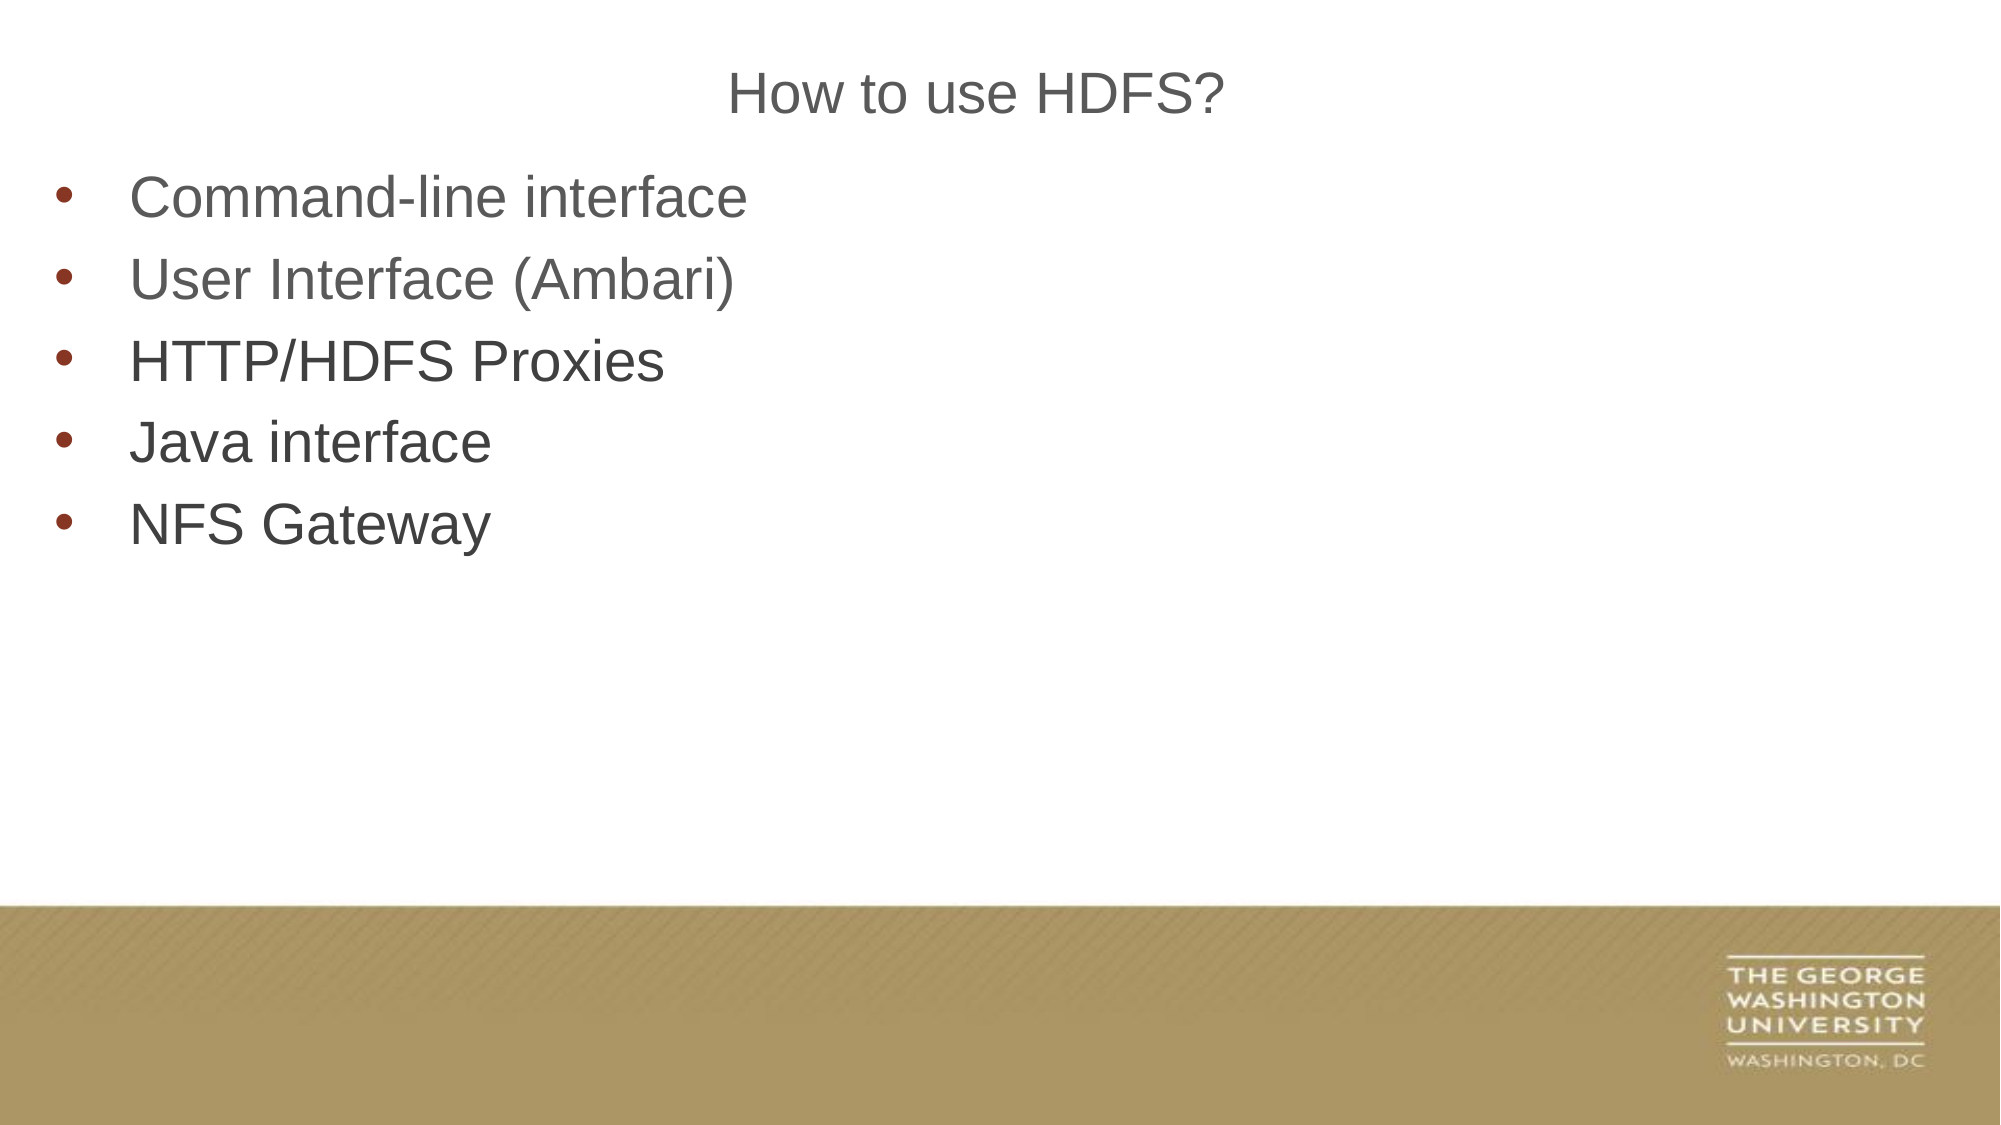

How to use HDFS?

Command-line interface
User Interface (Ambari)
HTTP/HDFS Proxies
Java interface
NFS Gateway